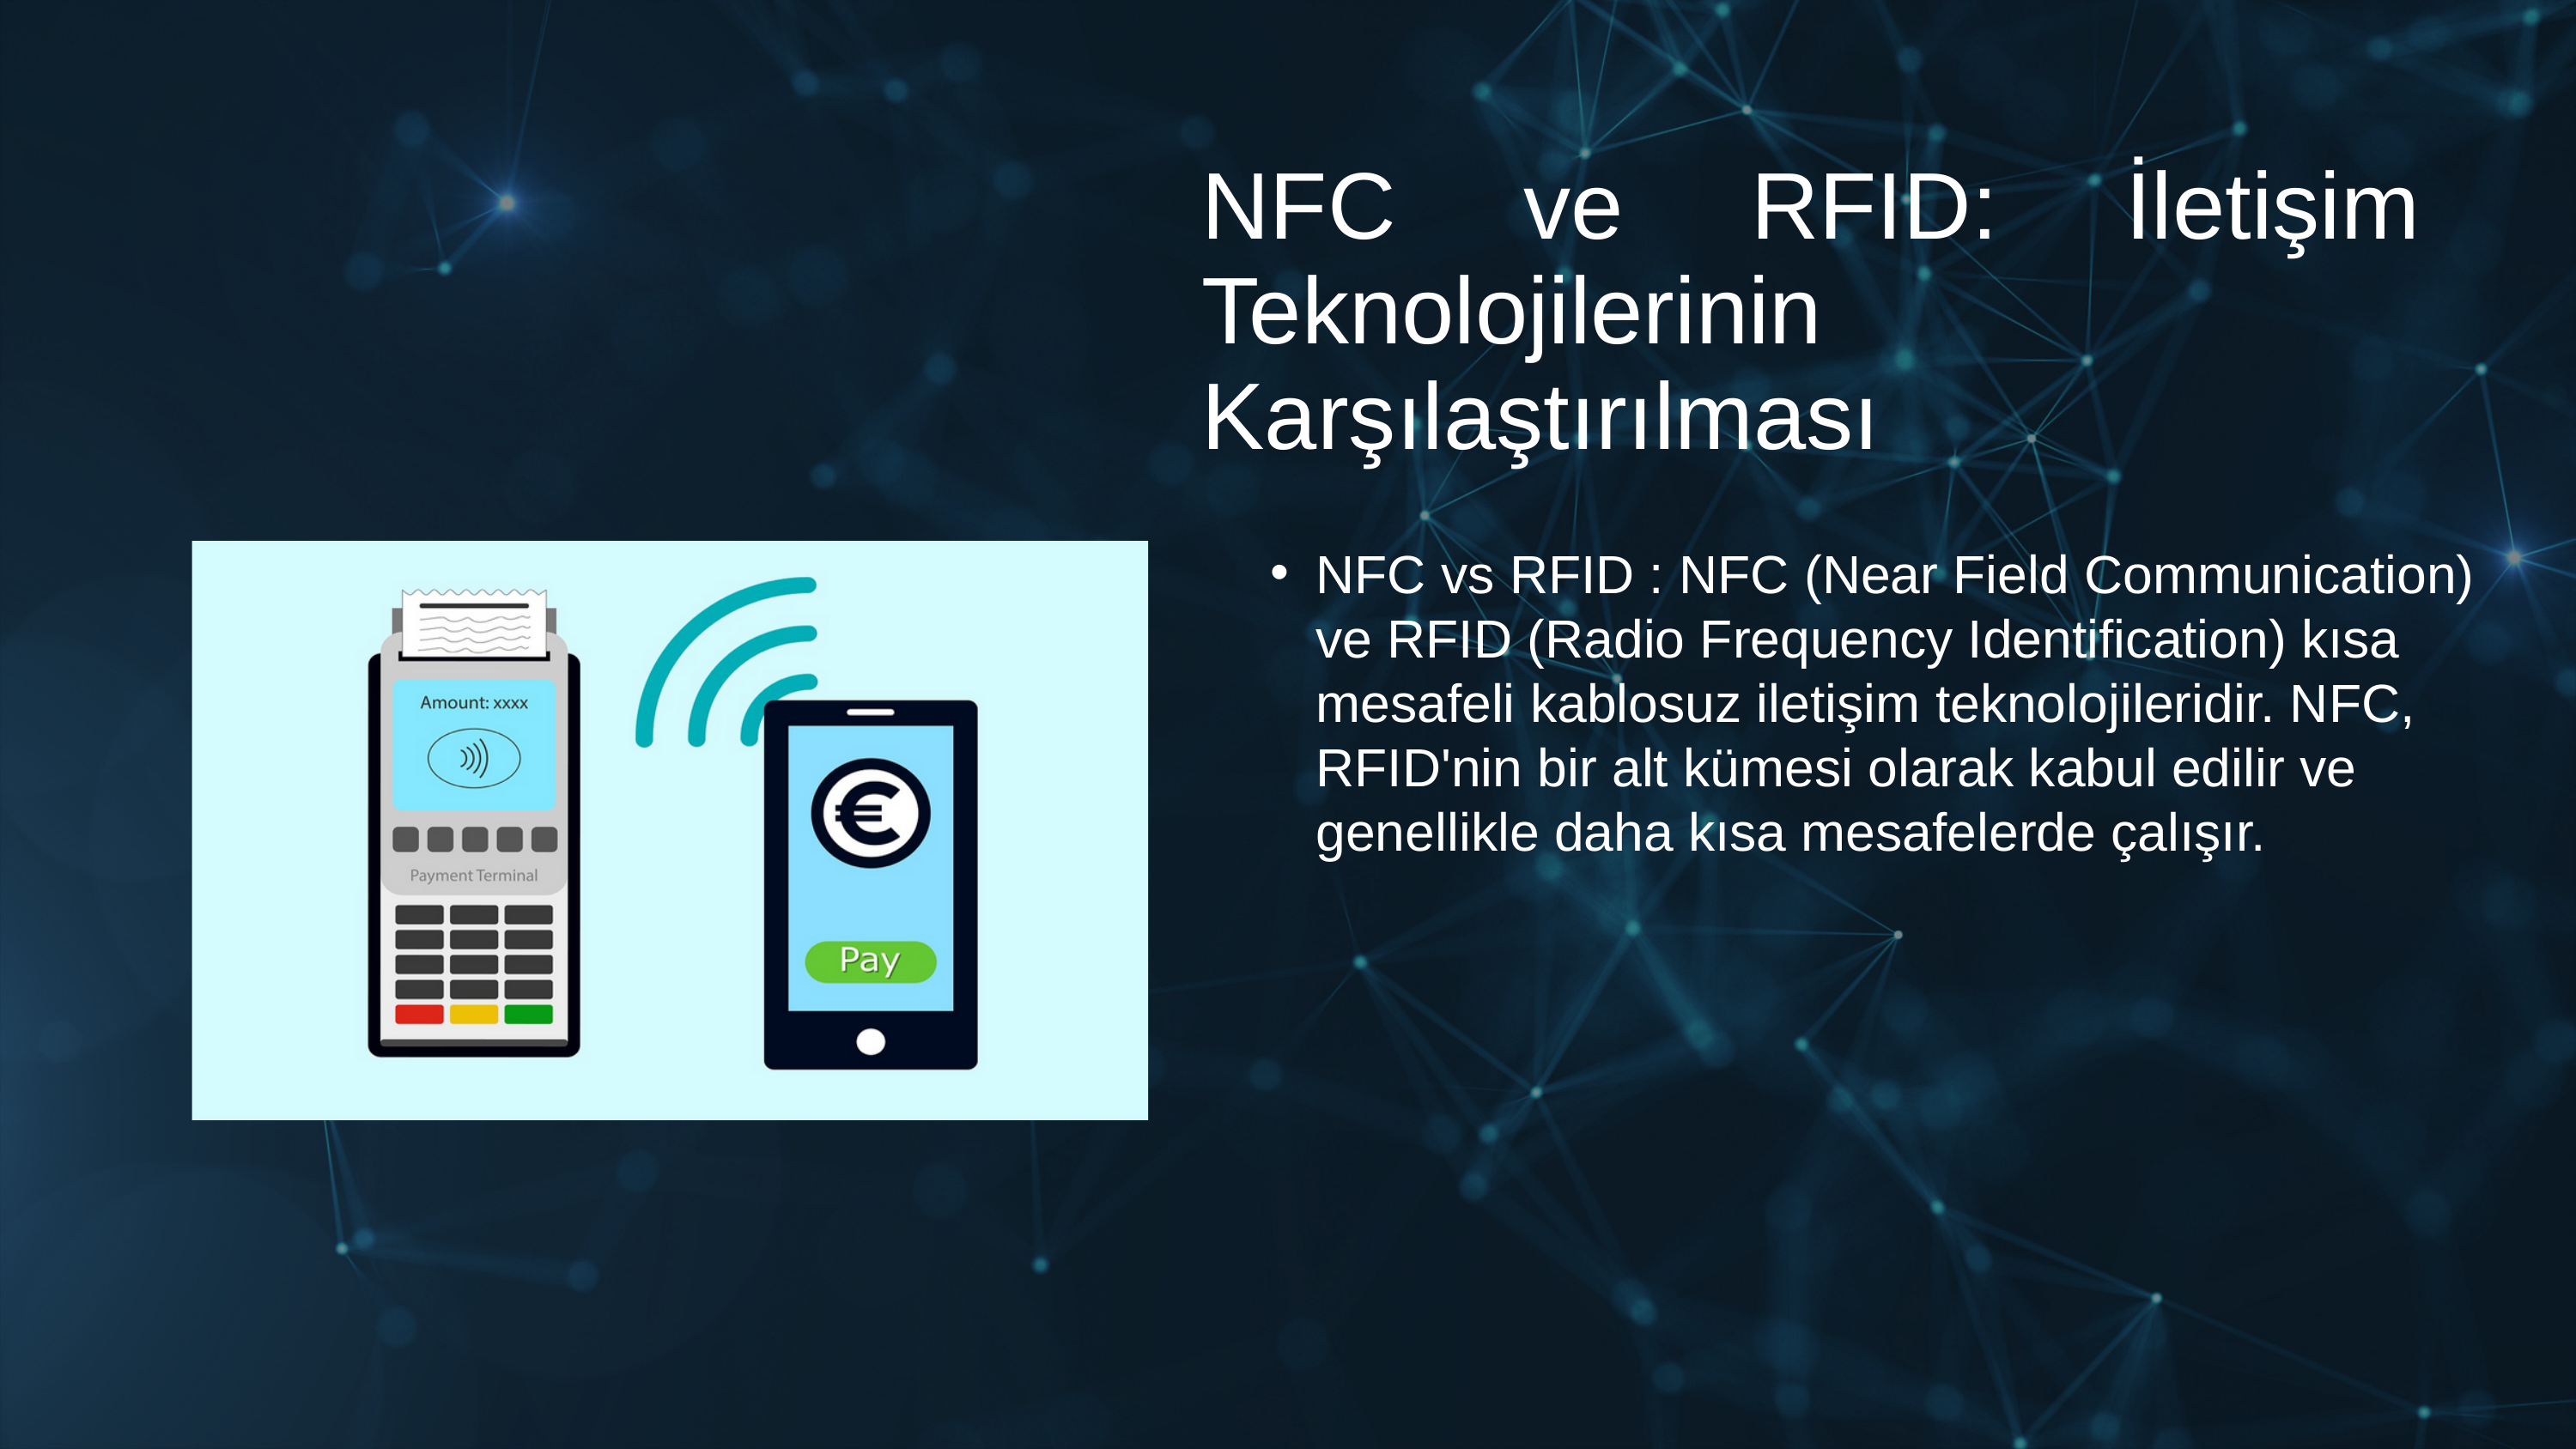

NFC ve RFID: İletişim Teknolojilerinin Karşılaştırılması

NFC vs RFID : NFC (Near Field Communication) ve RFID (Radio Frequency Identification) kısa mesafeli kablosuz iletişim teknolojileridir. NFC, RFID'nin bir alt kümesi olarak kabul edilir ve genellikle daha kısa mesafelerde çalışır.